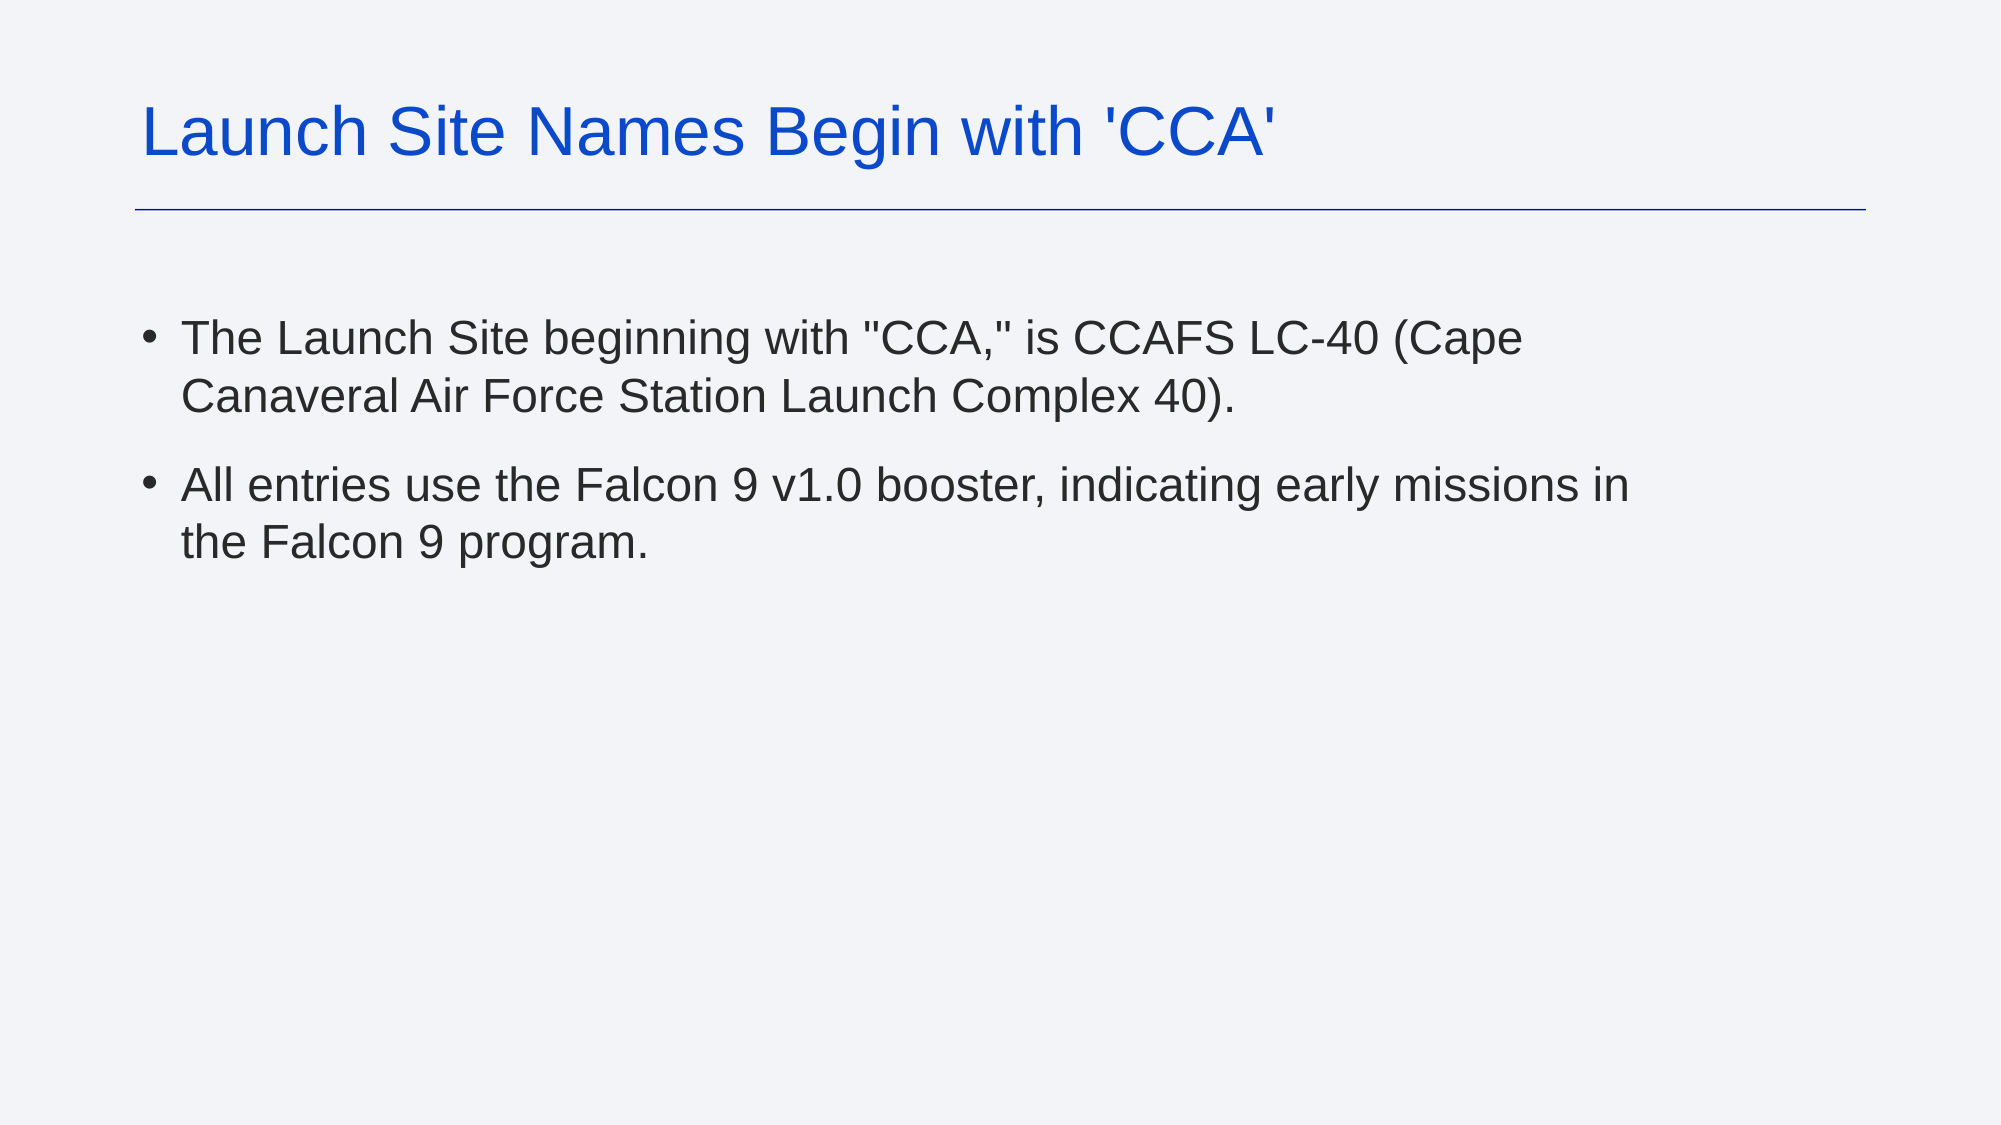

Launch Site Names Begin with 'CCA'
The Launch Site beginning with "CCA," is CCAFS LC-40 (Cape Canaveral Air Force Station Launch Complex 40).
All entries use the Falcon 9 v1.0 booster, indicating early missions in the Falcon 9 program.

26